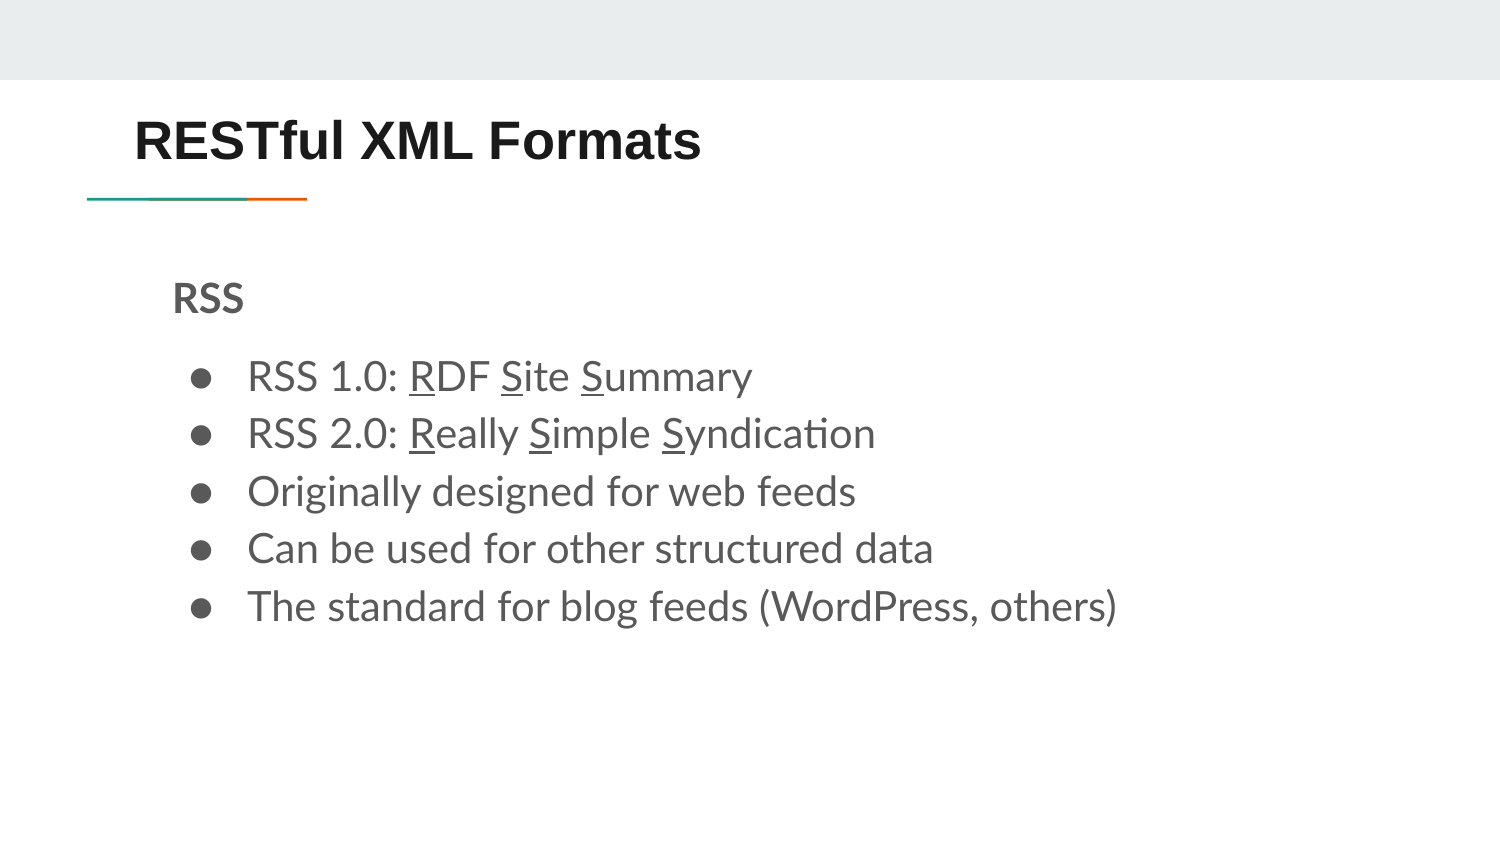

# RESTful XML Formats
RSS
RSS 1.0: RDF Site Summary
RSS 2.0: Really Simple Syndication
Originally designed for web feeds
Can be used for other structured data
The standard for blog feeds (WordPress, others)